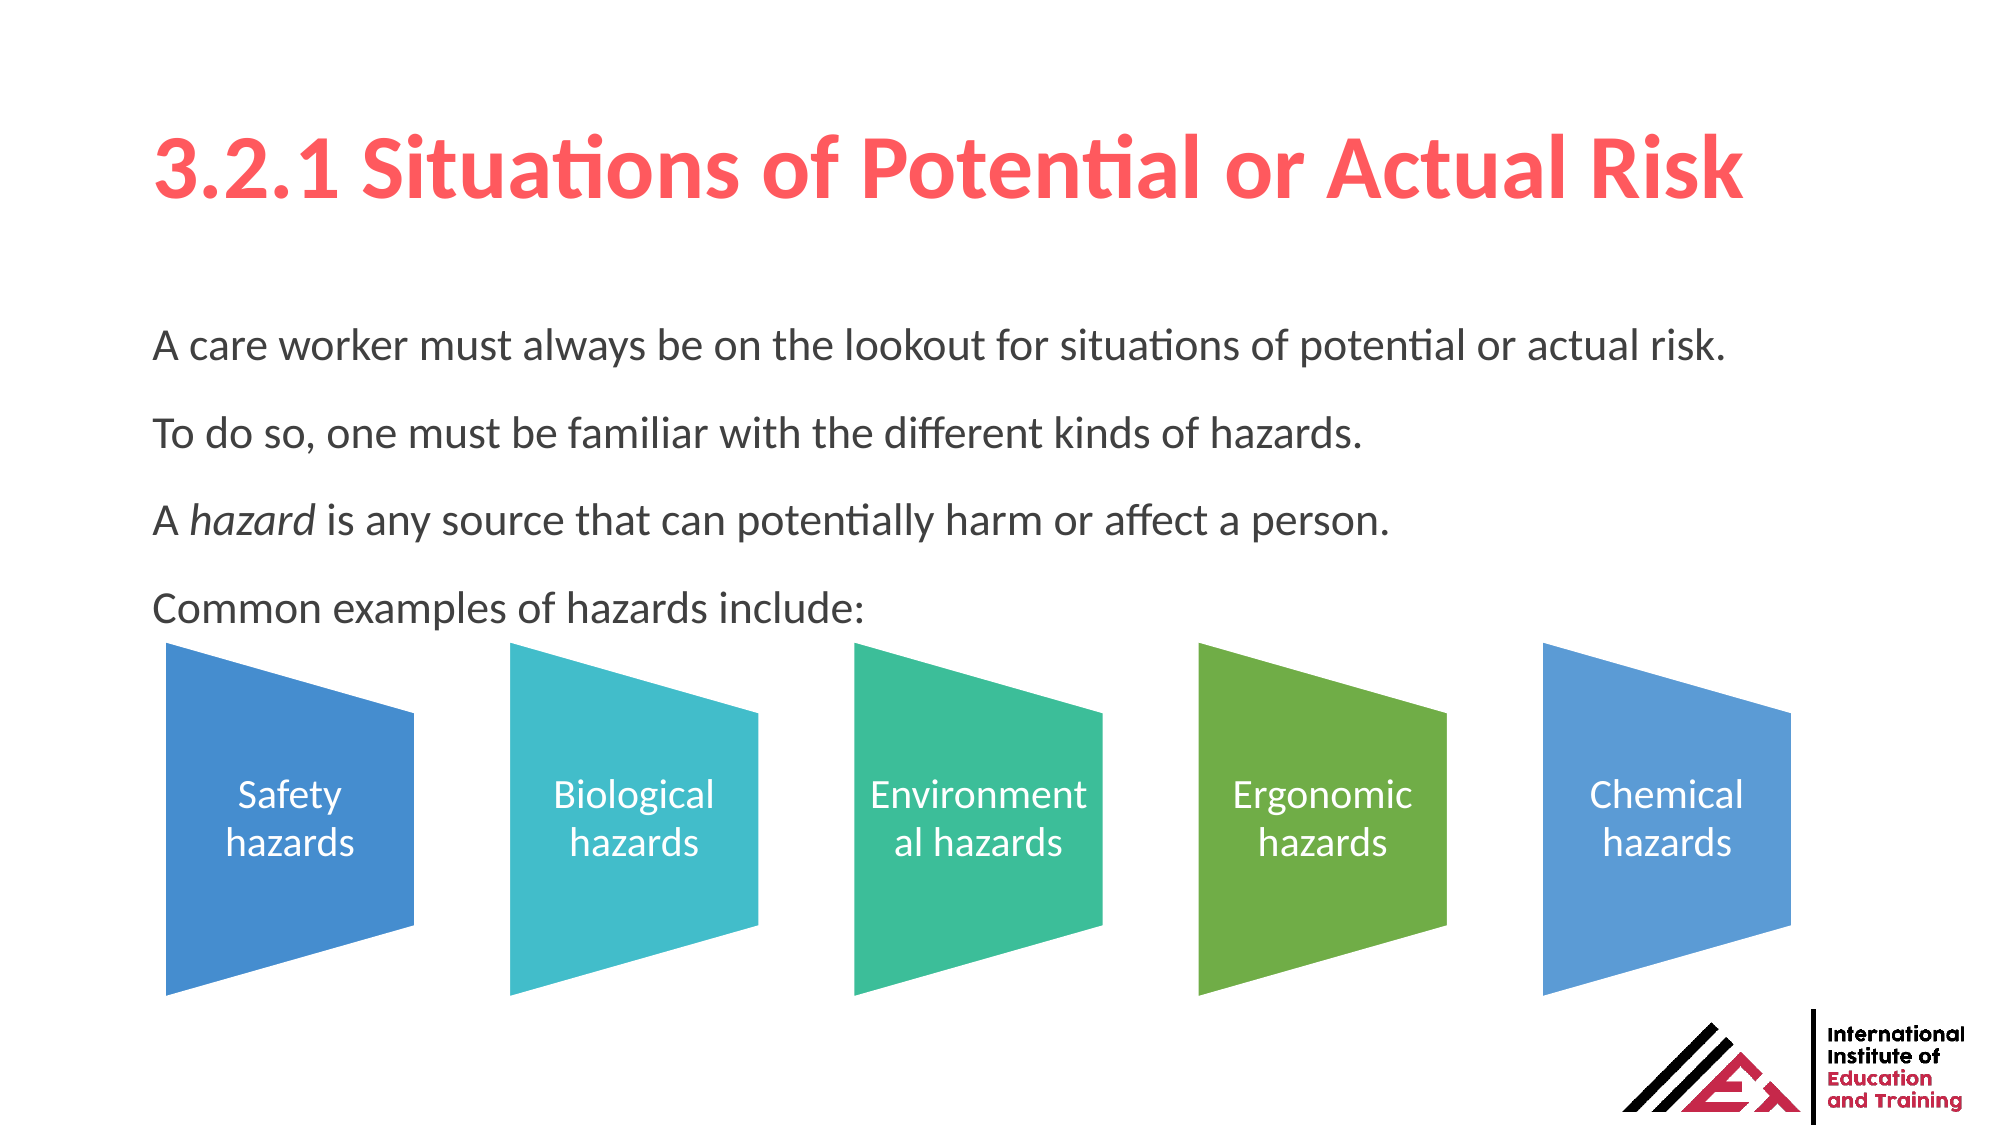

# 3.2.1 Situations of Potential or Actual Risk
A care worker must always be on the lookout for situations of potential or actual risk.
To do so, one must be familiar with the different kinds of hazards.
A hazard is any source that can potentially harm or affect a person.
Common examples of hazards include:
Safety hazards
Biological hazards
Environmental hazards
Ergonomic hazards
Chemical hazards